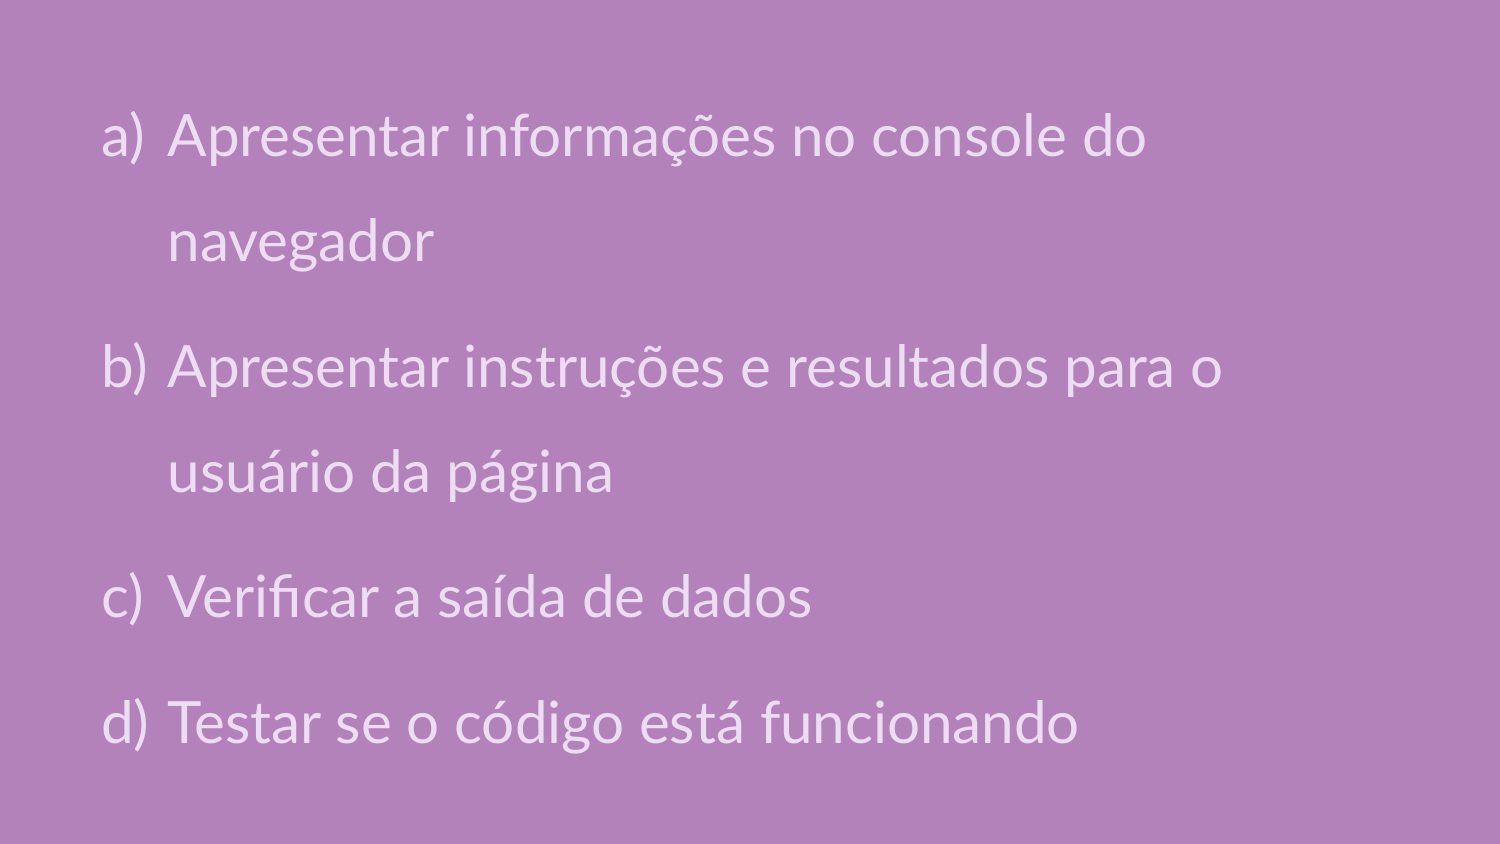

Apresentar informações no console do navegador
Apresentar instruções e resultados para o usuário da página
Verificar a saída de dados
Testar se o código está funcionando